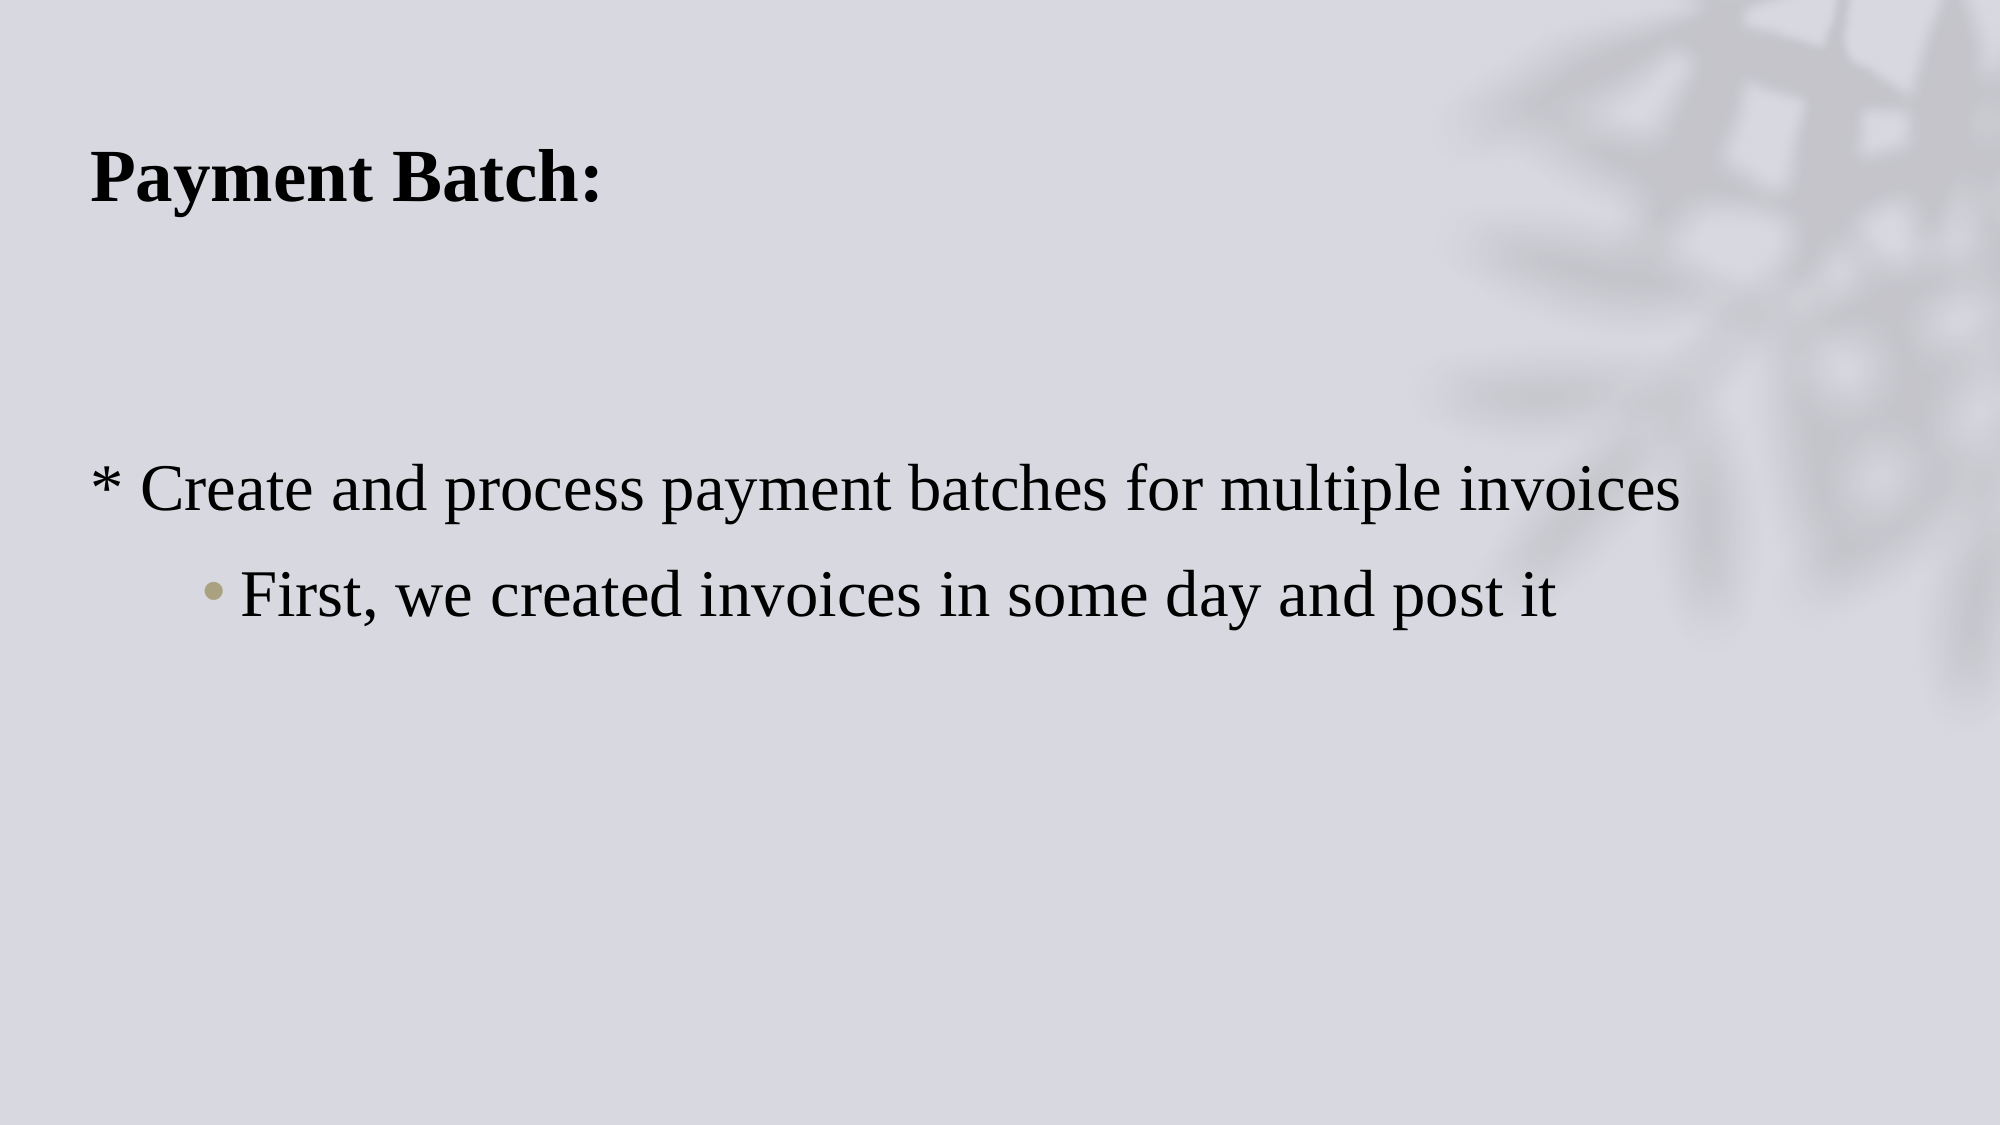

# Payment Batch:
* Create and process payment batches for multiple invoices
First, we created invoices in some day and post it